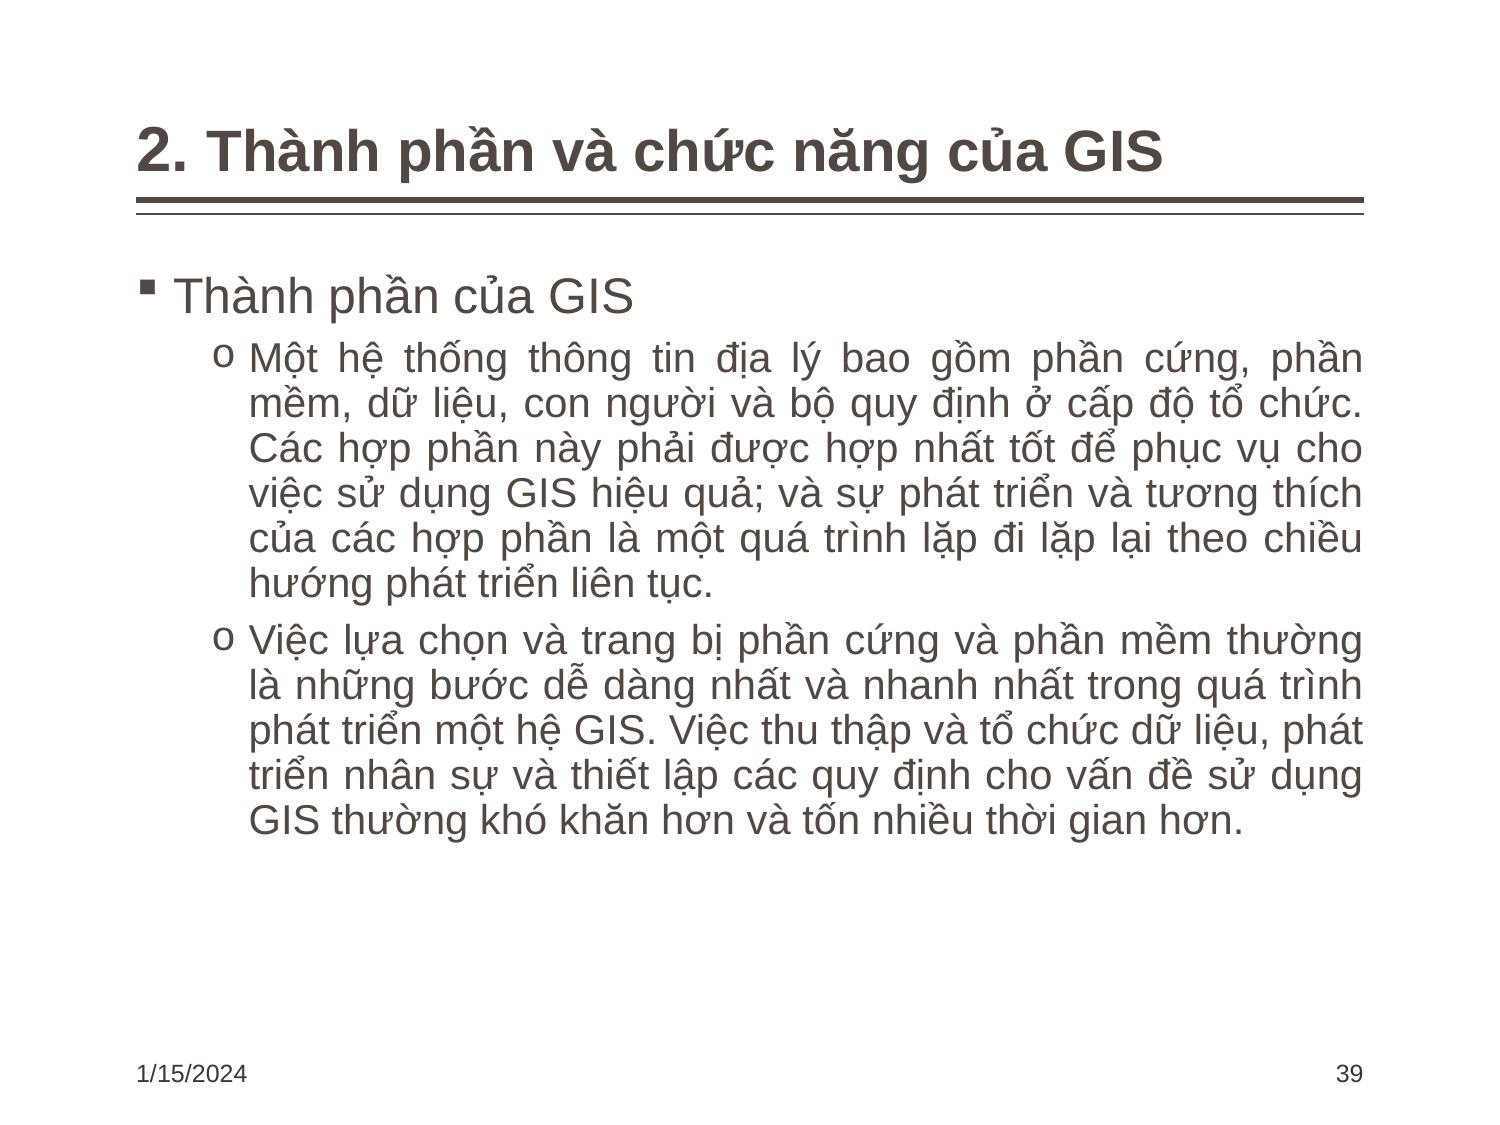

# 2. Thành phần và chức năng của GIS
Thành phần của GIS
Một hệ thống thông tin địa lý bao gồm phần cứng, phần mềm, dữ liệu, con người và bộ quy định ở cấp độ tổ chức. Các hợp phần này phải được hợp nhất tốt để phục vụ cho việc sử dụng GIS hiệu quả; và sự phát triển và tương thích của các hợp phần là một quá trình lặp đi lặp lại theo chiều hướng phát triển liên tục.
Việc lựa chọn và trang bị phần cứng và phần mềm thường là những bước dễ dàng nhất và nhanh nhất trong quá trình phát triển một hệ GIS. Việc thu thập và tổ chức dữ liệu, phát triển nhân sự và thiết lập các quy định cho vấn đề sử dụng GIS thường khó khăn hơn và tốn nhiều thời gian hơn.
1/15/2024
39